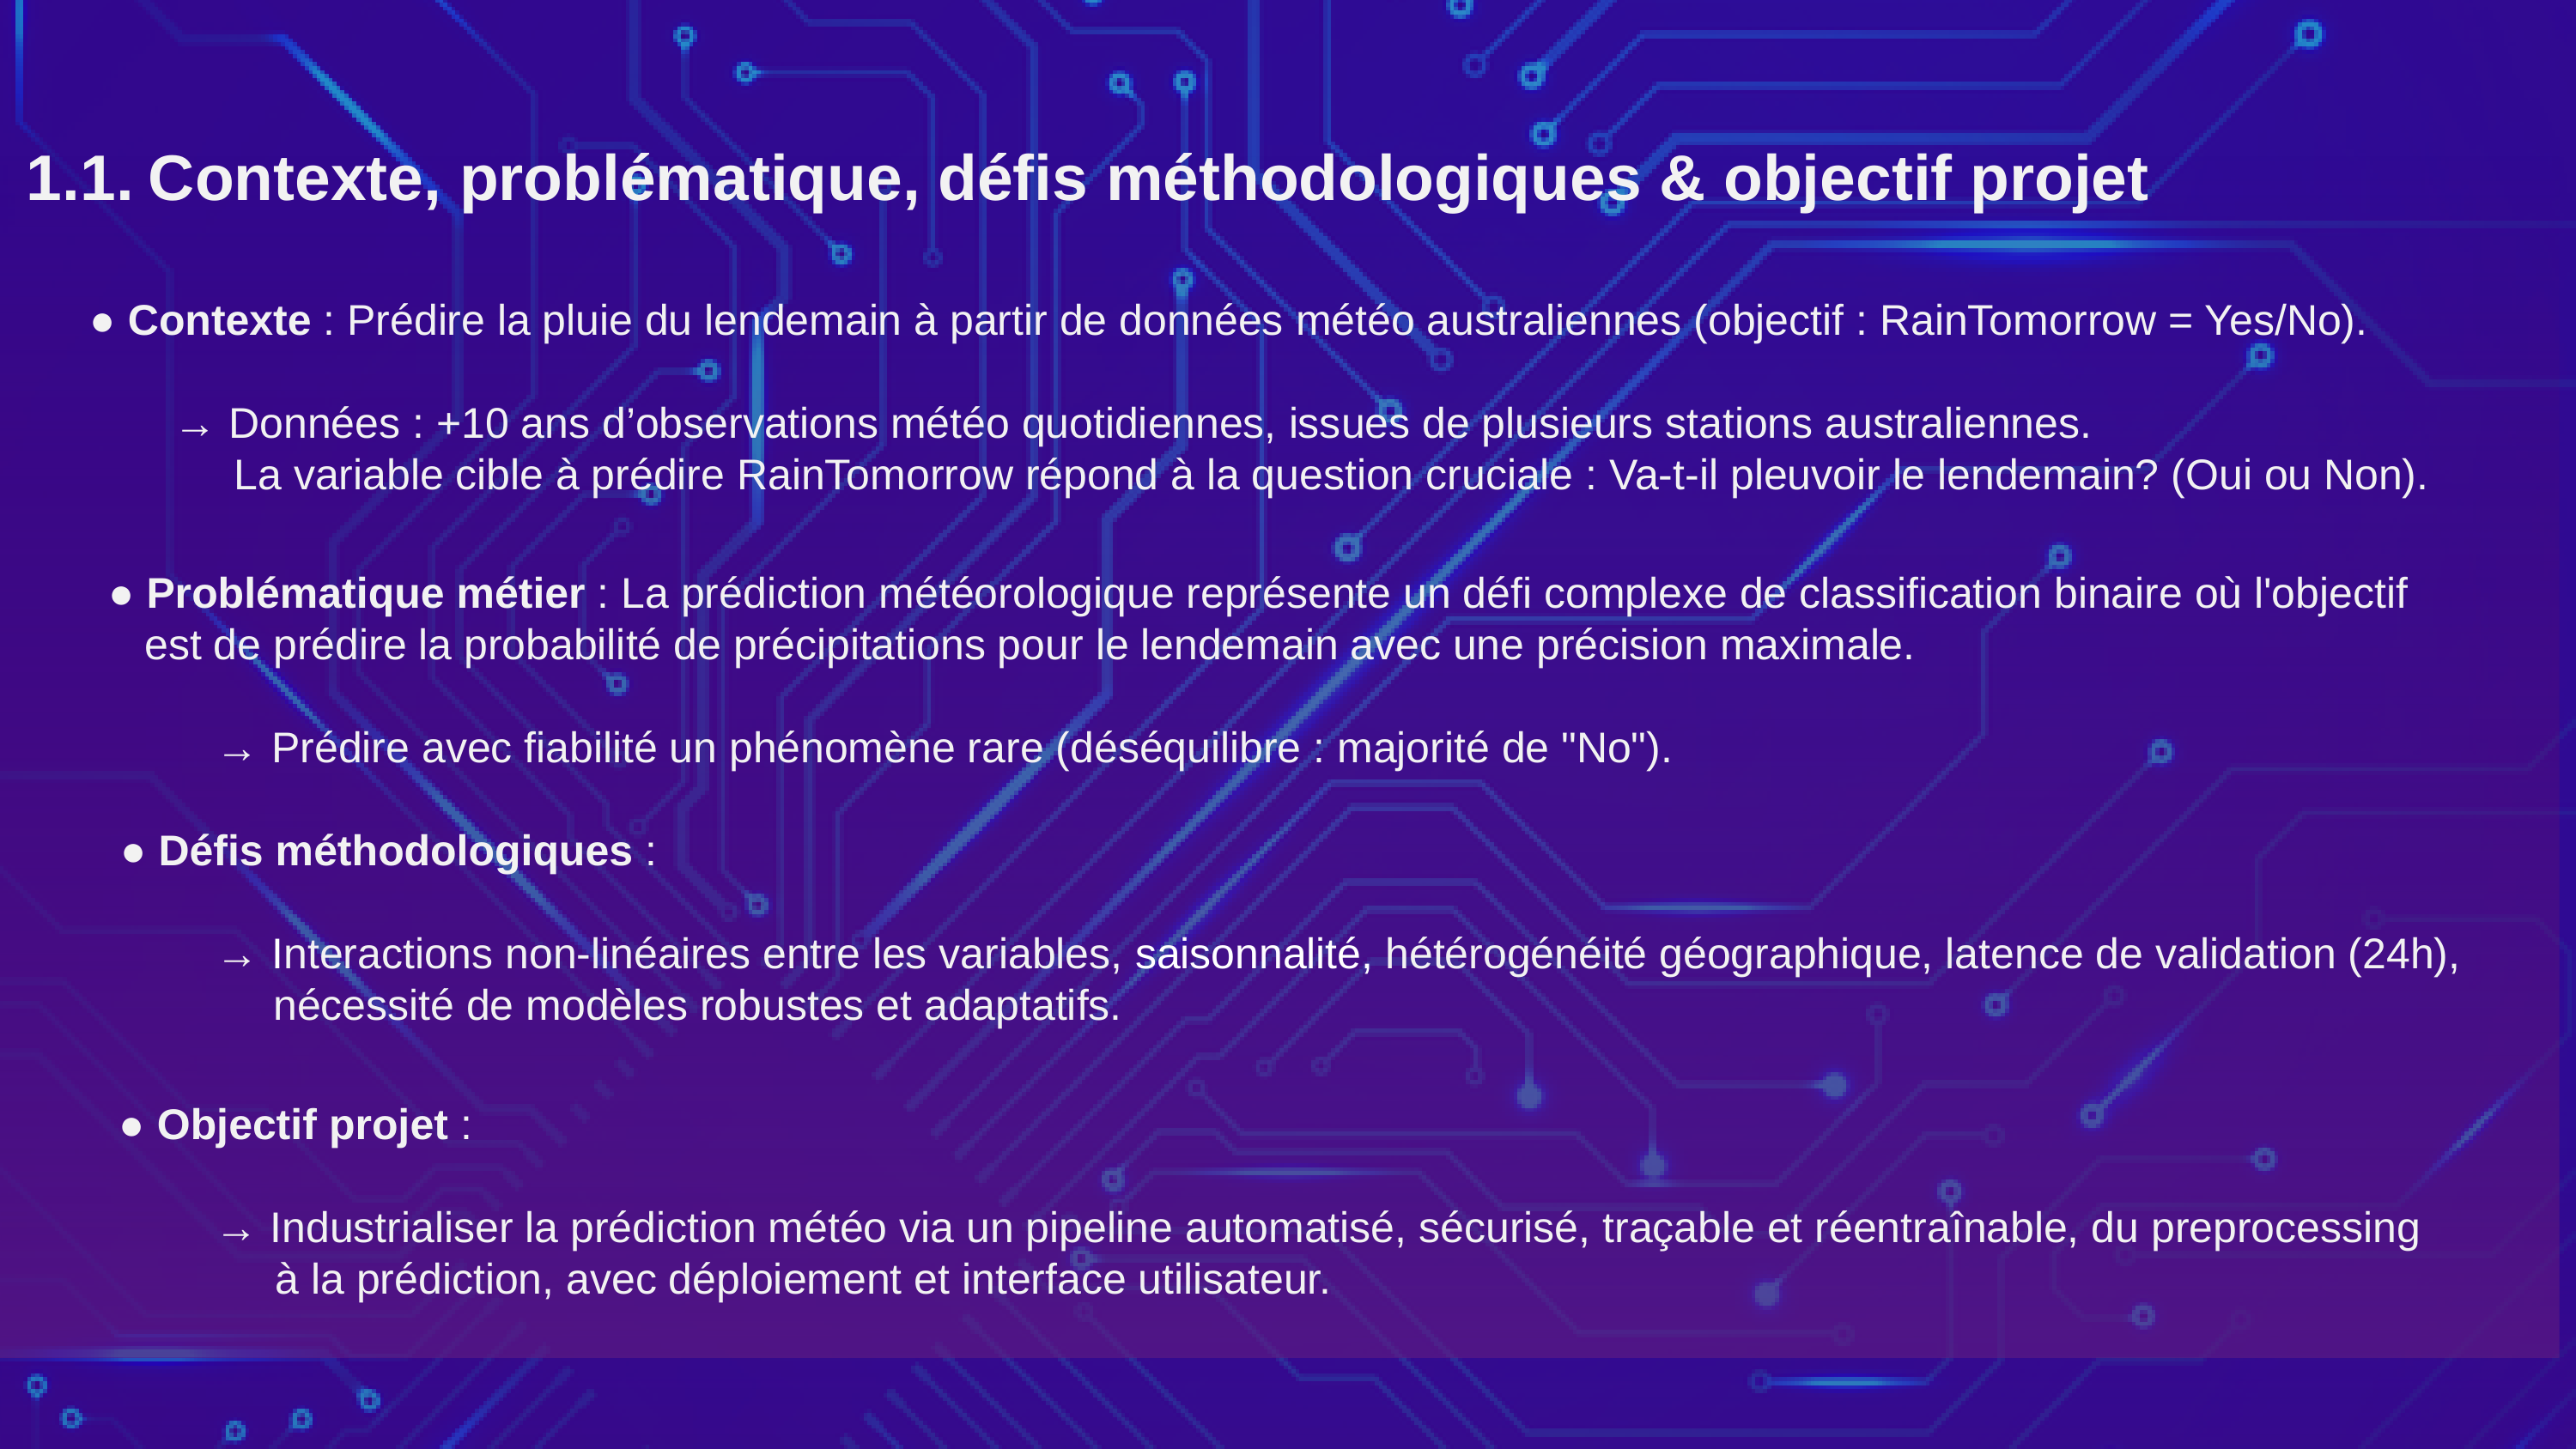

1.1. Contexte, problématique, défis méthodologiques & objectif projet
● Contexte : Prédire la pluie du lendemain à partir de données météo australiennes (objectif : RainTomorrow = Yes/No).

       → Données : +10 ans d’observations météo quotidiennes, issues de plusieurs stations australiennes.
            La variable cible à prédire RainTomorrow répond à la question cruciale : Va-t-il pleuvoir le lendemain? (Oui ou Non).

● Problématique métier : La prédiction météorologique représente un défi complexe de classification binaire où l'objectif
   est de prédire la probabilité de précipitations pour le lendemain avec une précision maximale.

         → Prédire avec fiabilité un phénomène rare (déséquilibre : majorité de "No").

 ● Défis méthodologiques :

         → Interactions non-linéaires entre les variables, saisonnalité, hétérogénéité géographique, latence de validation (24h),
	   nécessité de modèles robustes et adaptatifs.
● Objectif projet :

        → Industrialiser la prédiction météo via un pipeline automatisé, sécurisé, traçable et réentraînable, du preprocessing
             à la prédiction, avec déploiement et interface utilisateur.